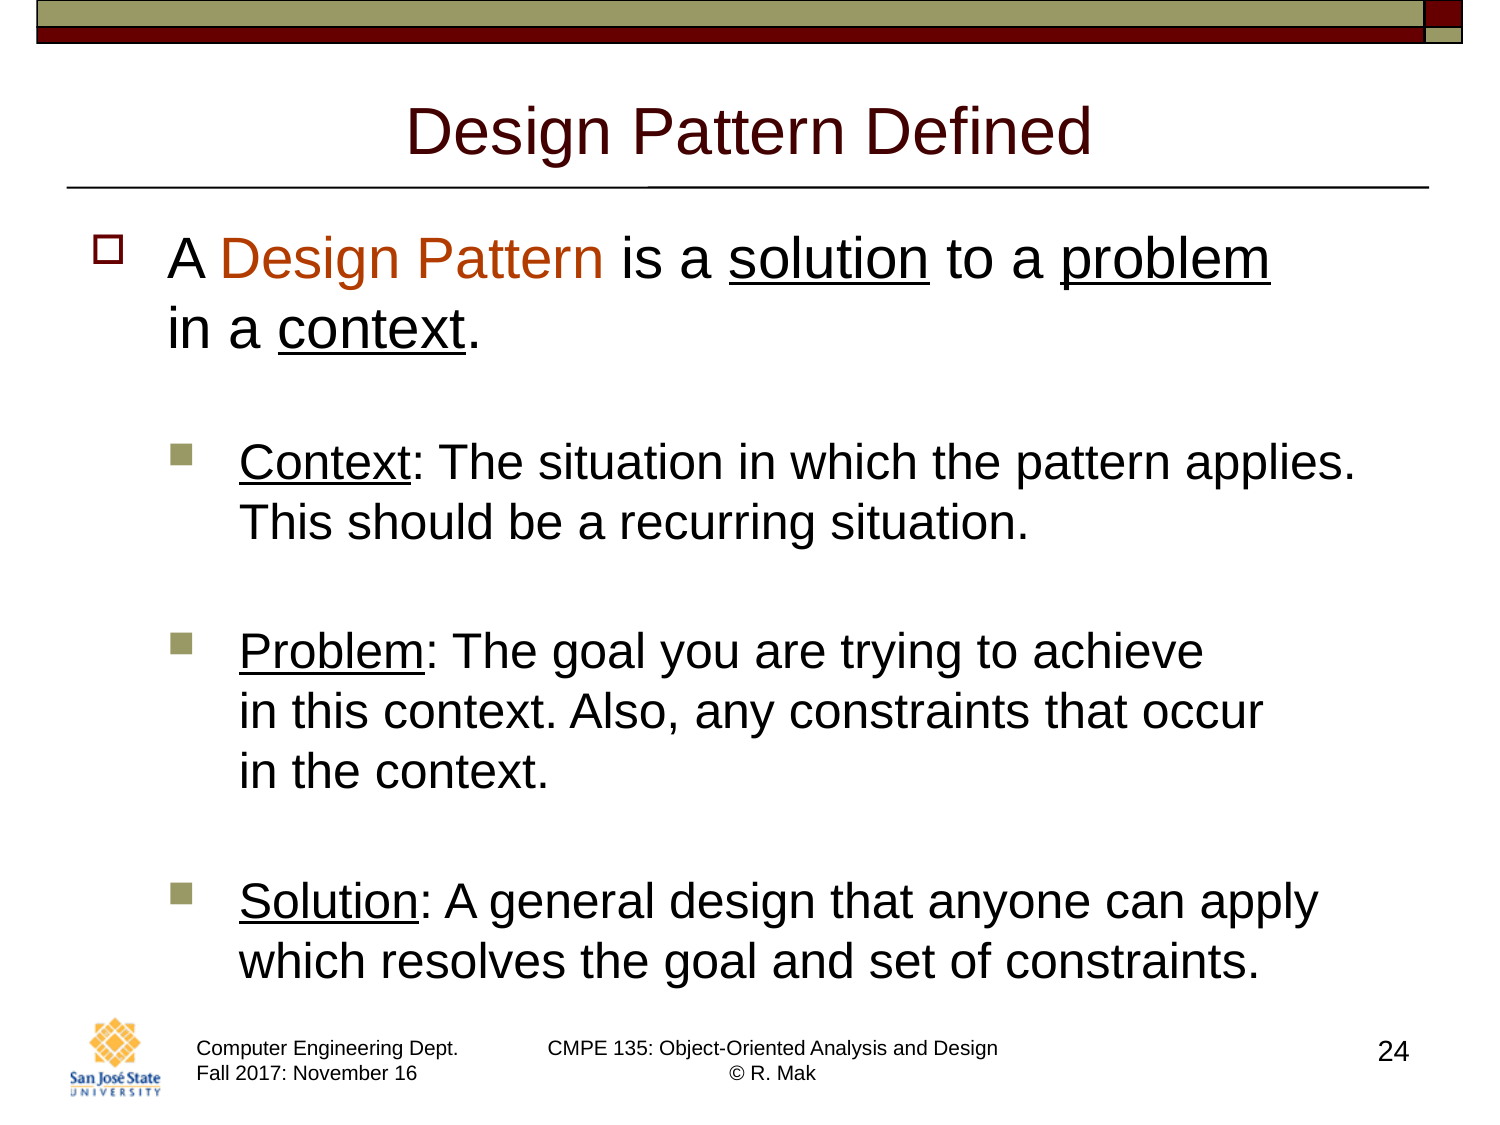

# Design Pattern Defined
A Design Pattern is a solution to a problem
in a context.

Context: The situation in which the pattern applies. This should be a recurring situation.

Problem: The goal you are trying to achieve
in this context. Also, any constraints that occur
in the context.

Solution: A general design that anyone can apply which resolves the goal and set of constraints.
24